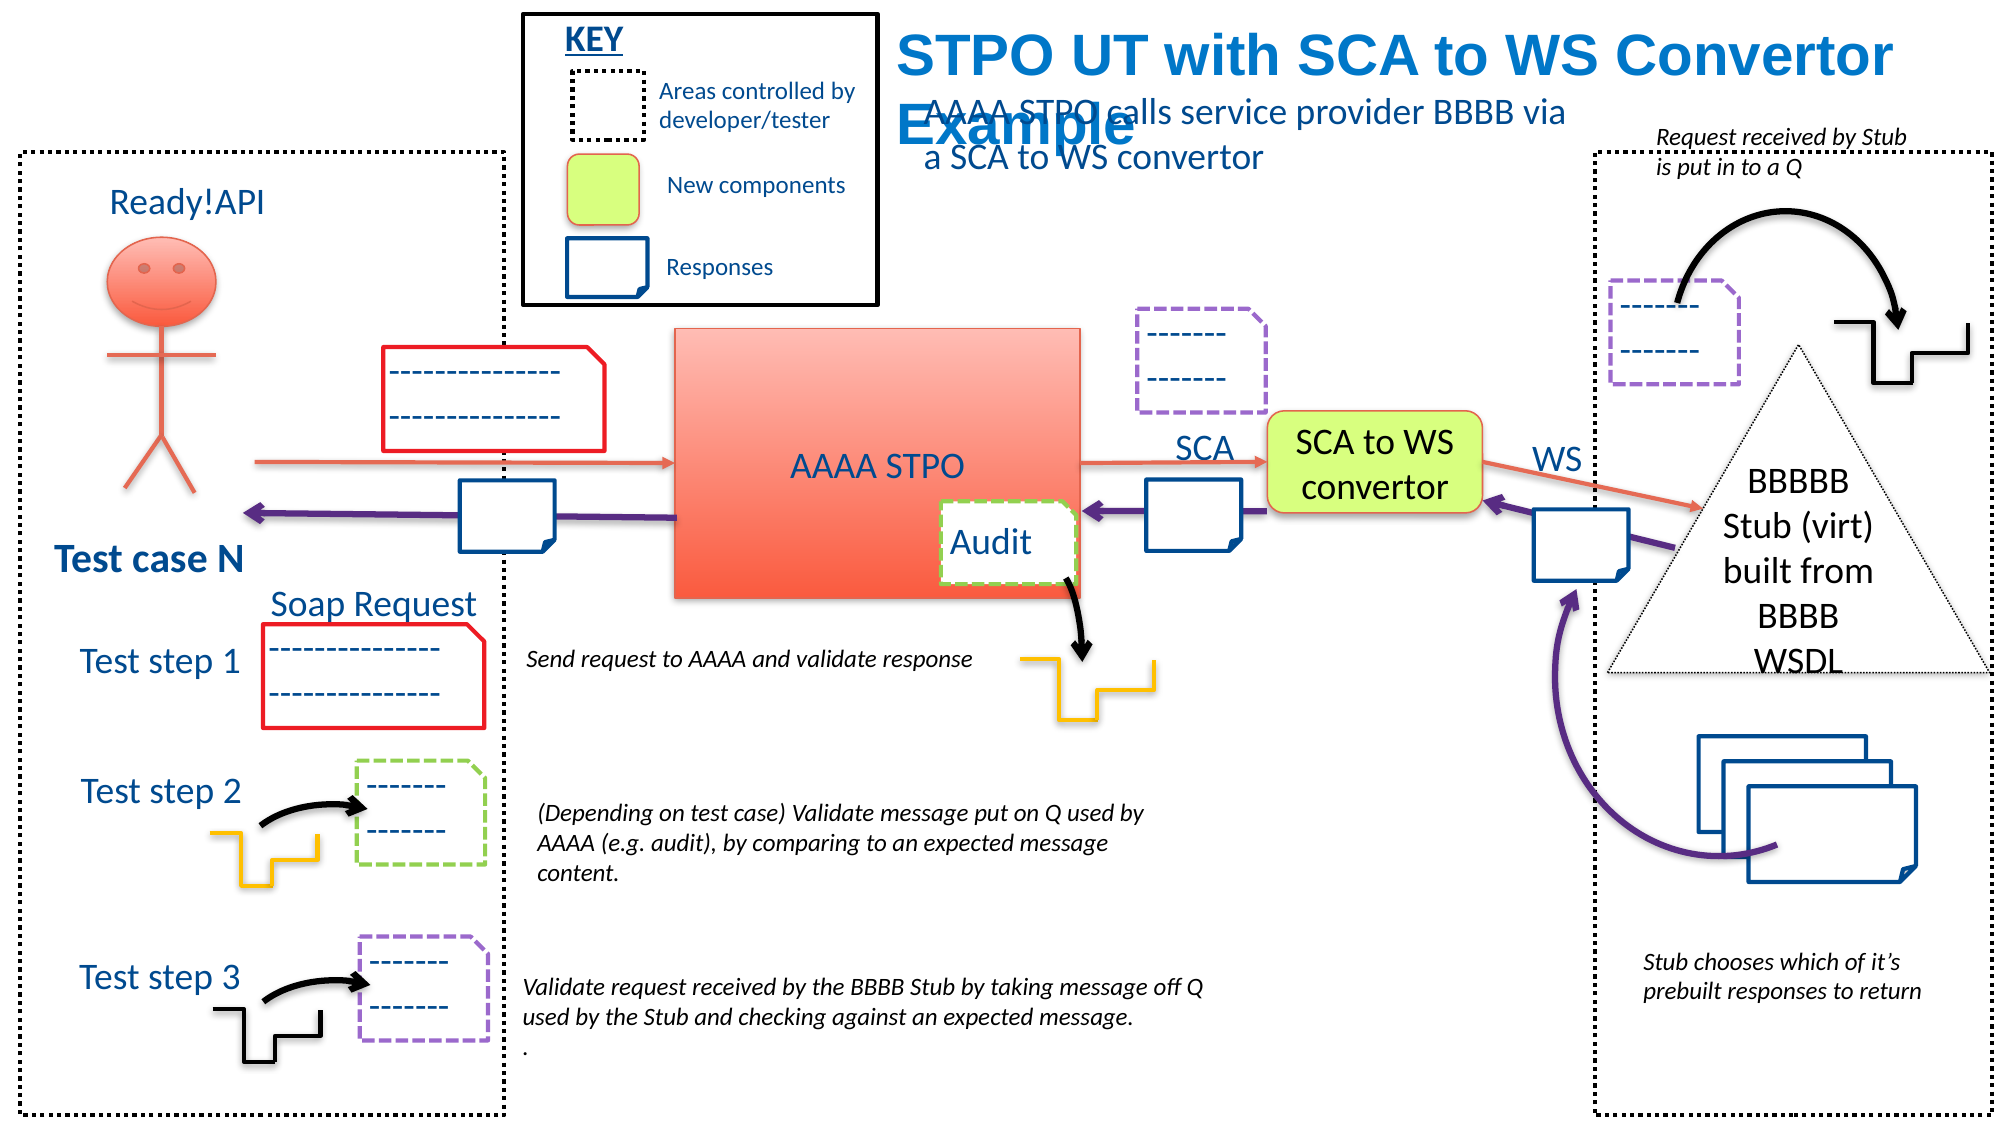

KEY
STPO UT with SCA to WS Convertor Example

Areas controlled by
developer/tester

AAAA STPO calls service provider BBBB via a SCA to WS convertor
Request received by Stub is put in to a Q

New components
Ready!API

Responses
--------------

--------------

AAAA STPO
---------------
---------------

BBBBB Stub (virt) built from BBBB WSDL

SCA to WS convertor
SCA
WS

Audit

Test case N

Soap Request
---------------
---------------

Test step 1
Send request to AAAA and validate response

--------------

Test step 2

(Depending on test case) Validate message put on Q used by AAAA (e.g. audit), by comparing to an expected message content.

--------------

Stub chooses which of it’s prebuilt responses to return
Test step 3
Validate request received by the BBBB Stub by taking message off Q used by the Stub and checking against an expected message.
.